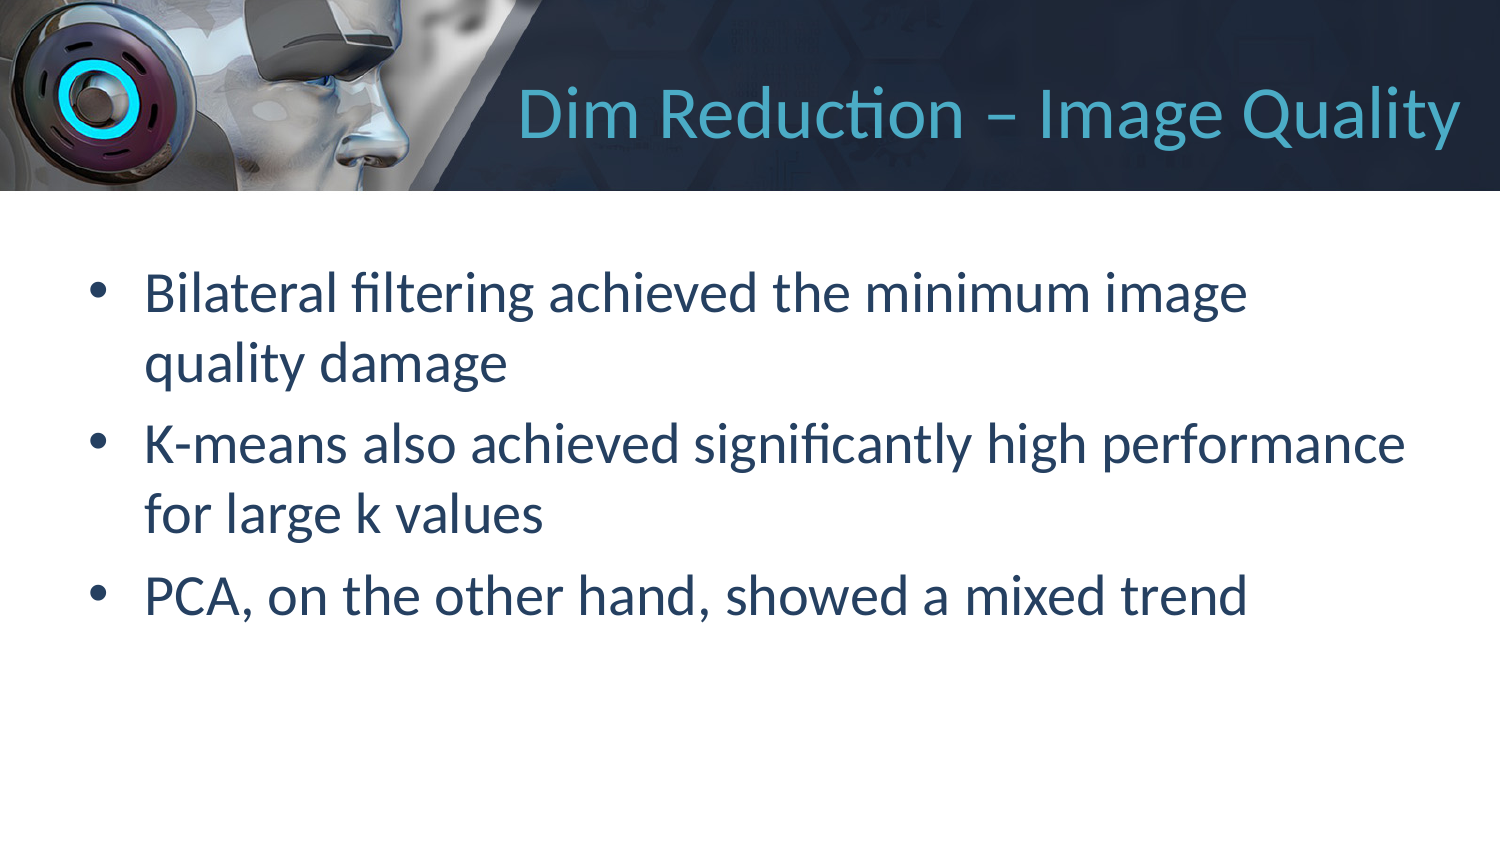

# Dim Reduction – Image Quality
Bilateral filtering achieved the minimum image quality damage
K-means also achieved significantly high performance for large k values
PCA, on the other hand, showed a mixed trend